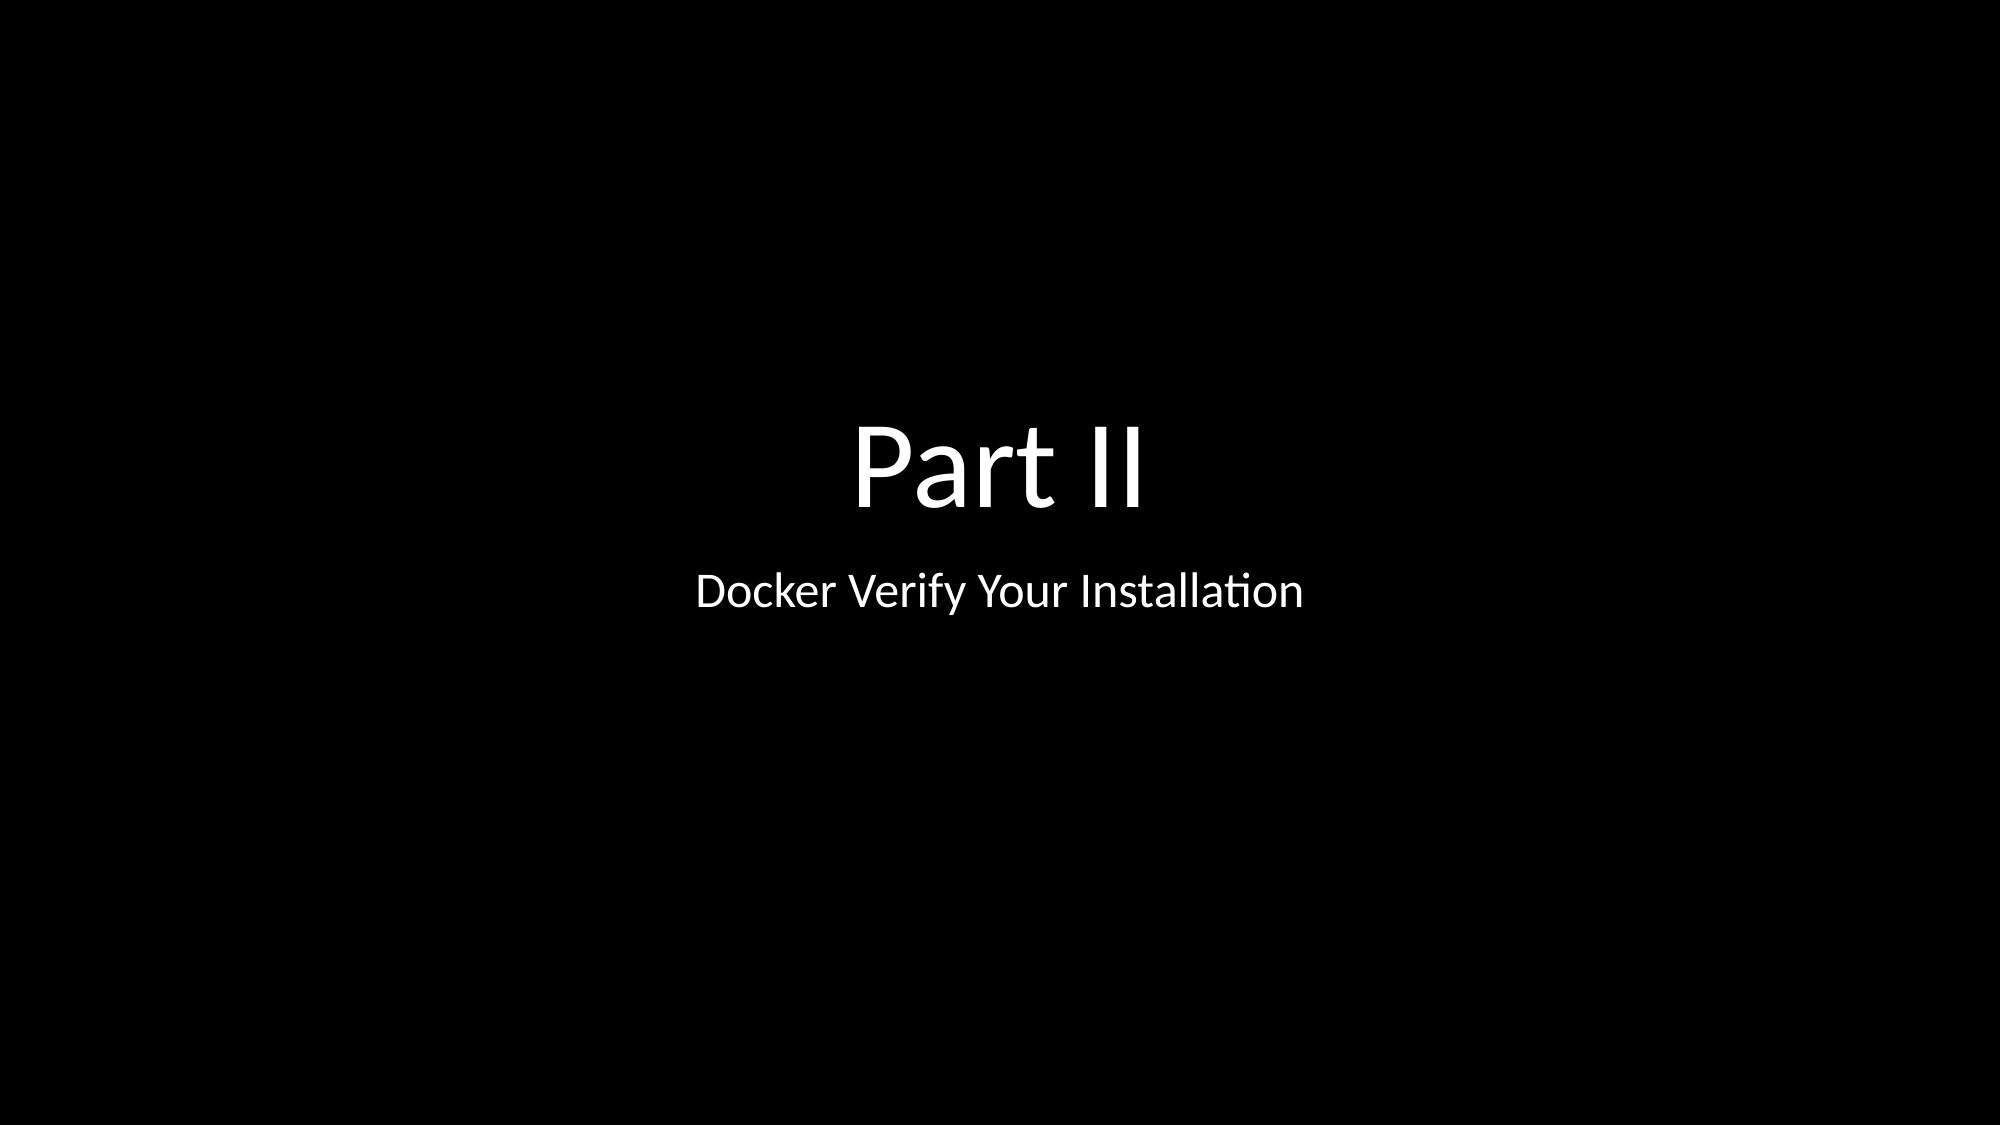

# Part II
Docker Verify Your Installation